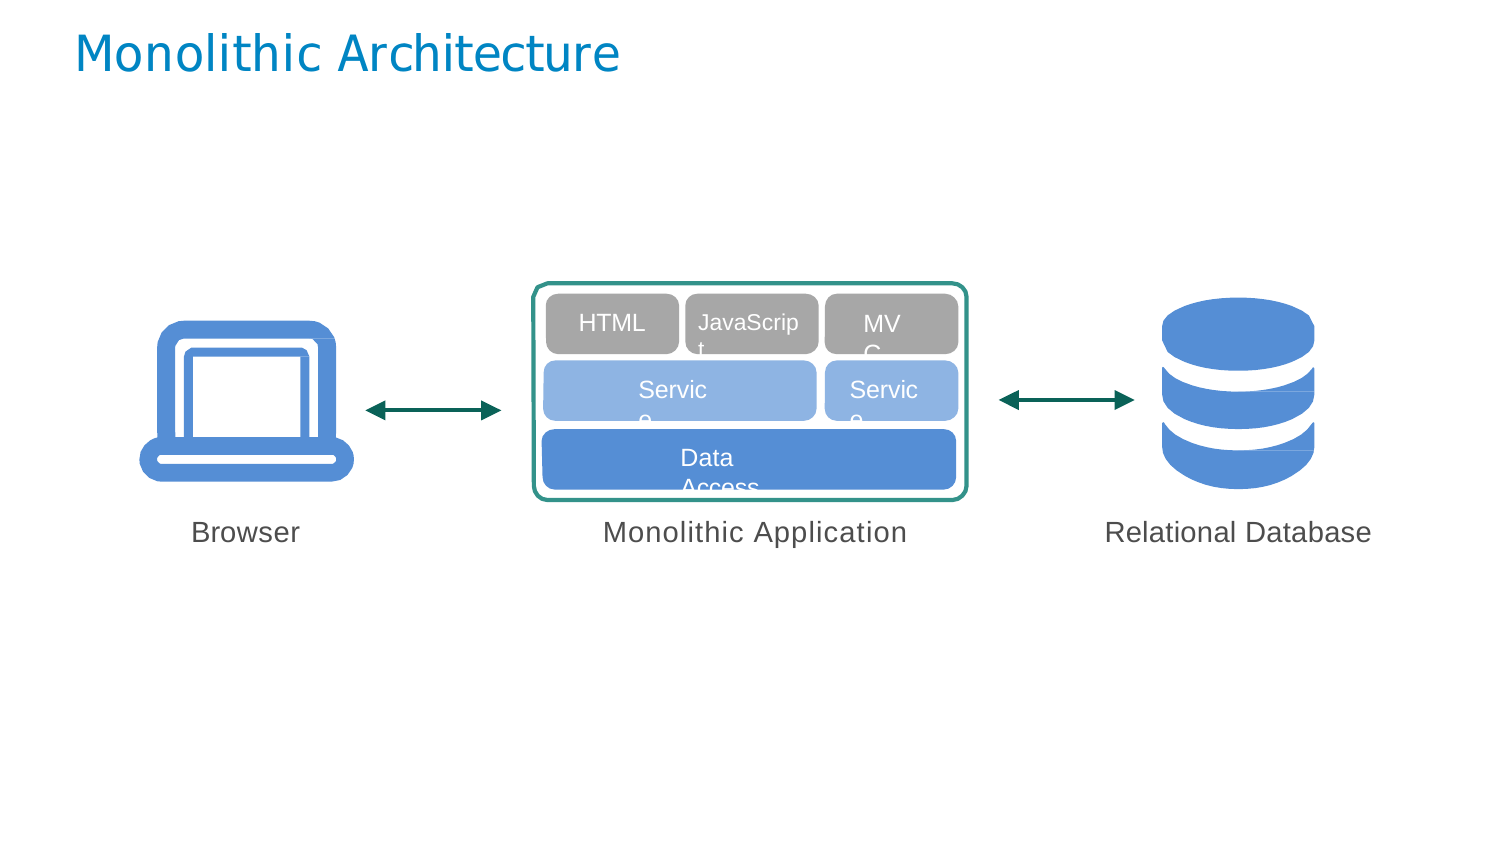

# Monolithic Architecture

HTML
JavaScript
MVC

Service
Service

Data Access
Browser
Monolithic Application
Relational Database